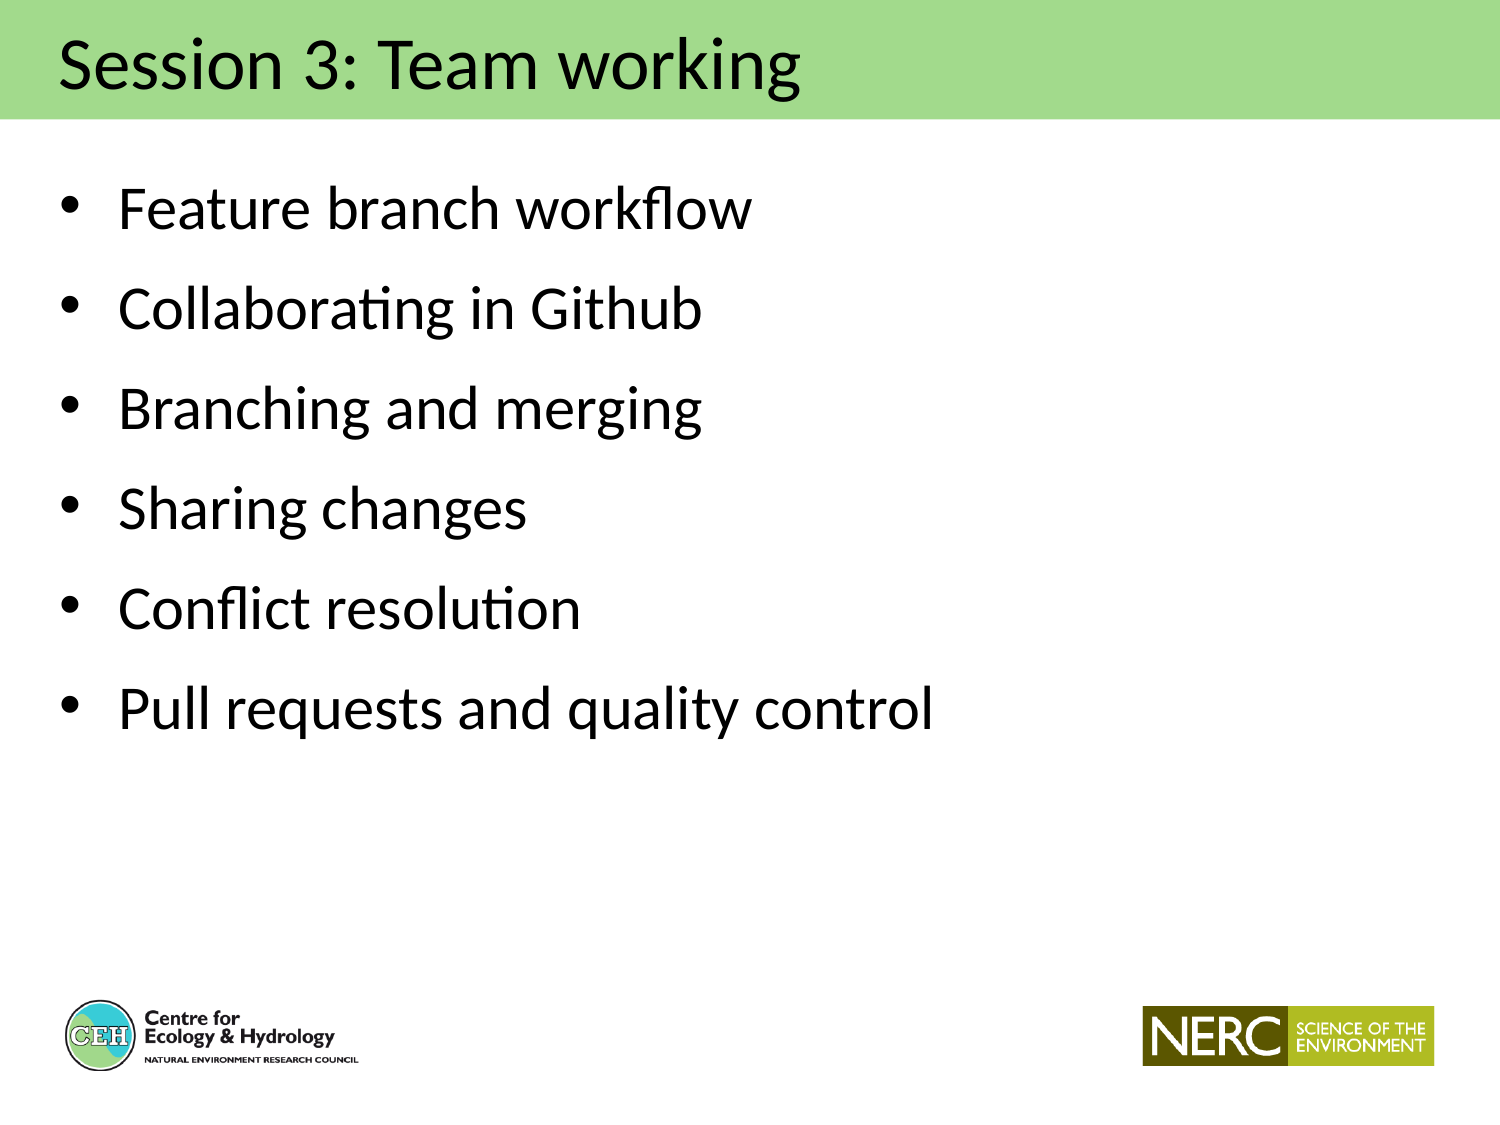

Session 3: Team working
Feature branch workflow
Collaborating in Github
Branching and merging
Sharing changes
Conflict resolution
Pull requests and quality control